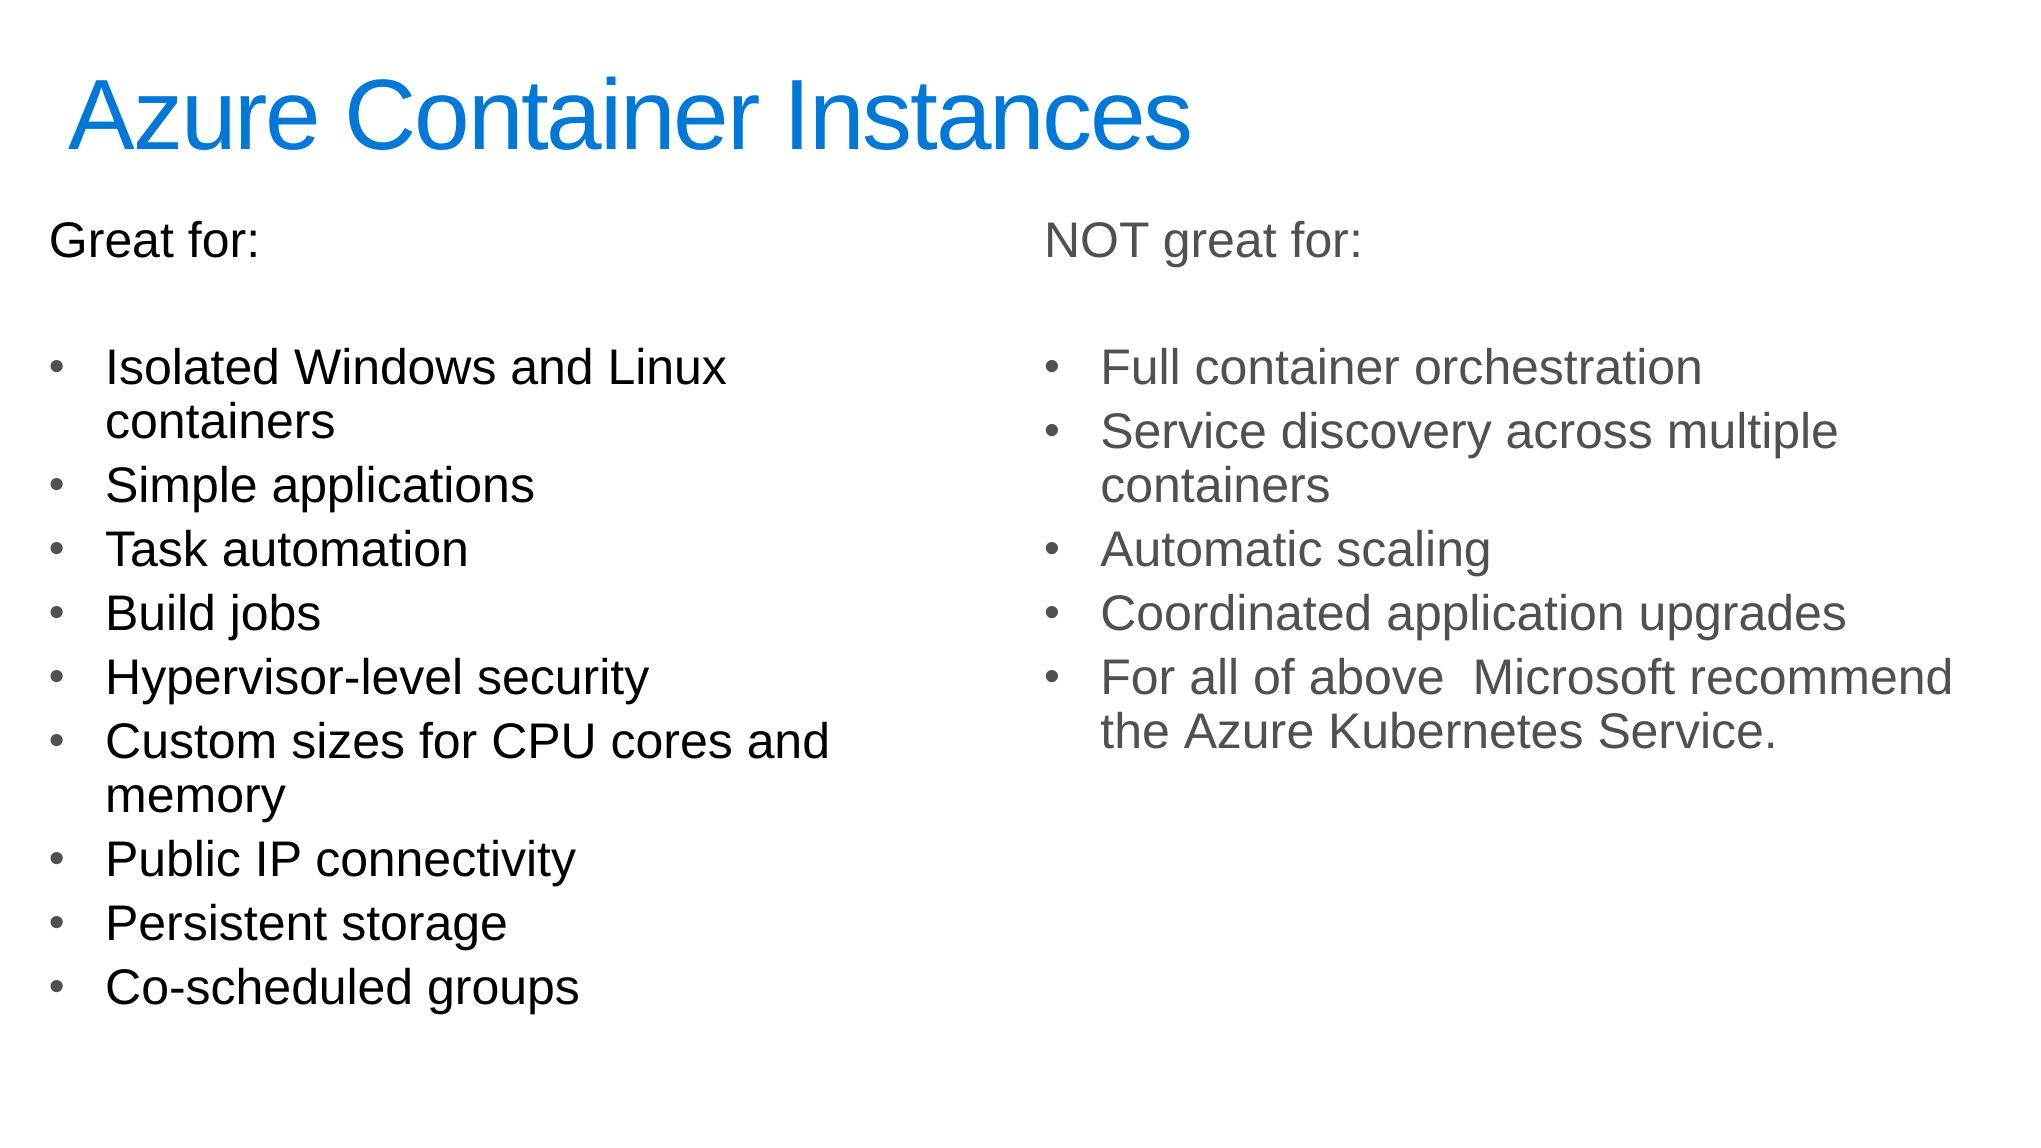

# Azure Container Instances
Great for:

Isolated Windows and Linux containers
Simple applications
Task automation
Build jobs
Hypervisor-level security
Custom sizes for CPU cores and memory
Public IP connectivity
Persistent storage
Co-scheduled groups

NOT great for:

Full container orchestration
Service discovery across multiple containers
Automatic scaling
Coordinated application upgrades
For all of above  Microsoft recommend the Azure Kubernetes Service.